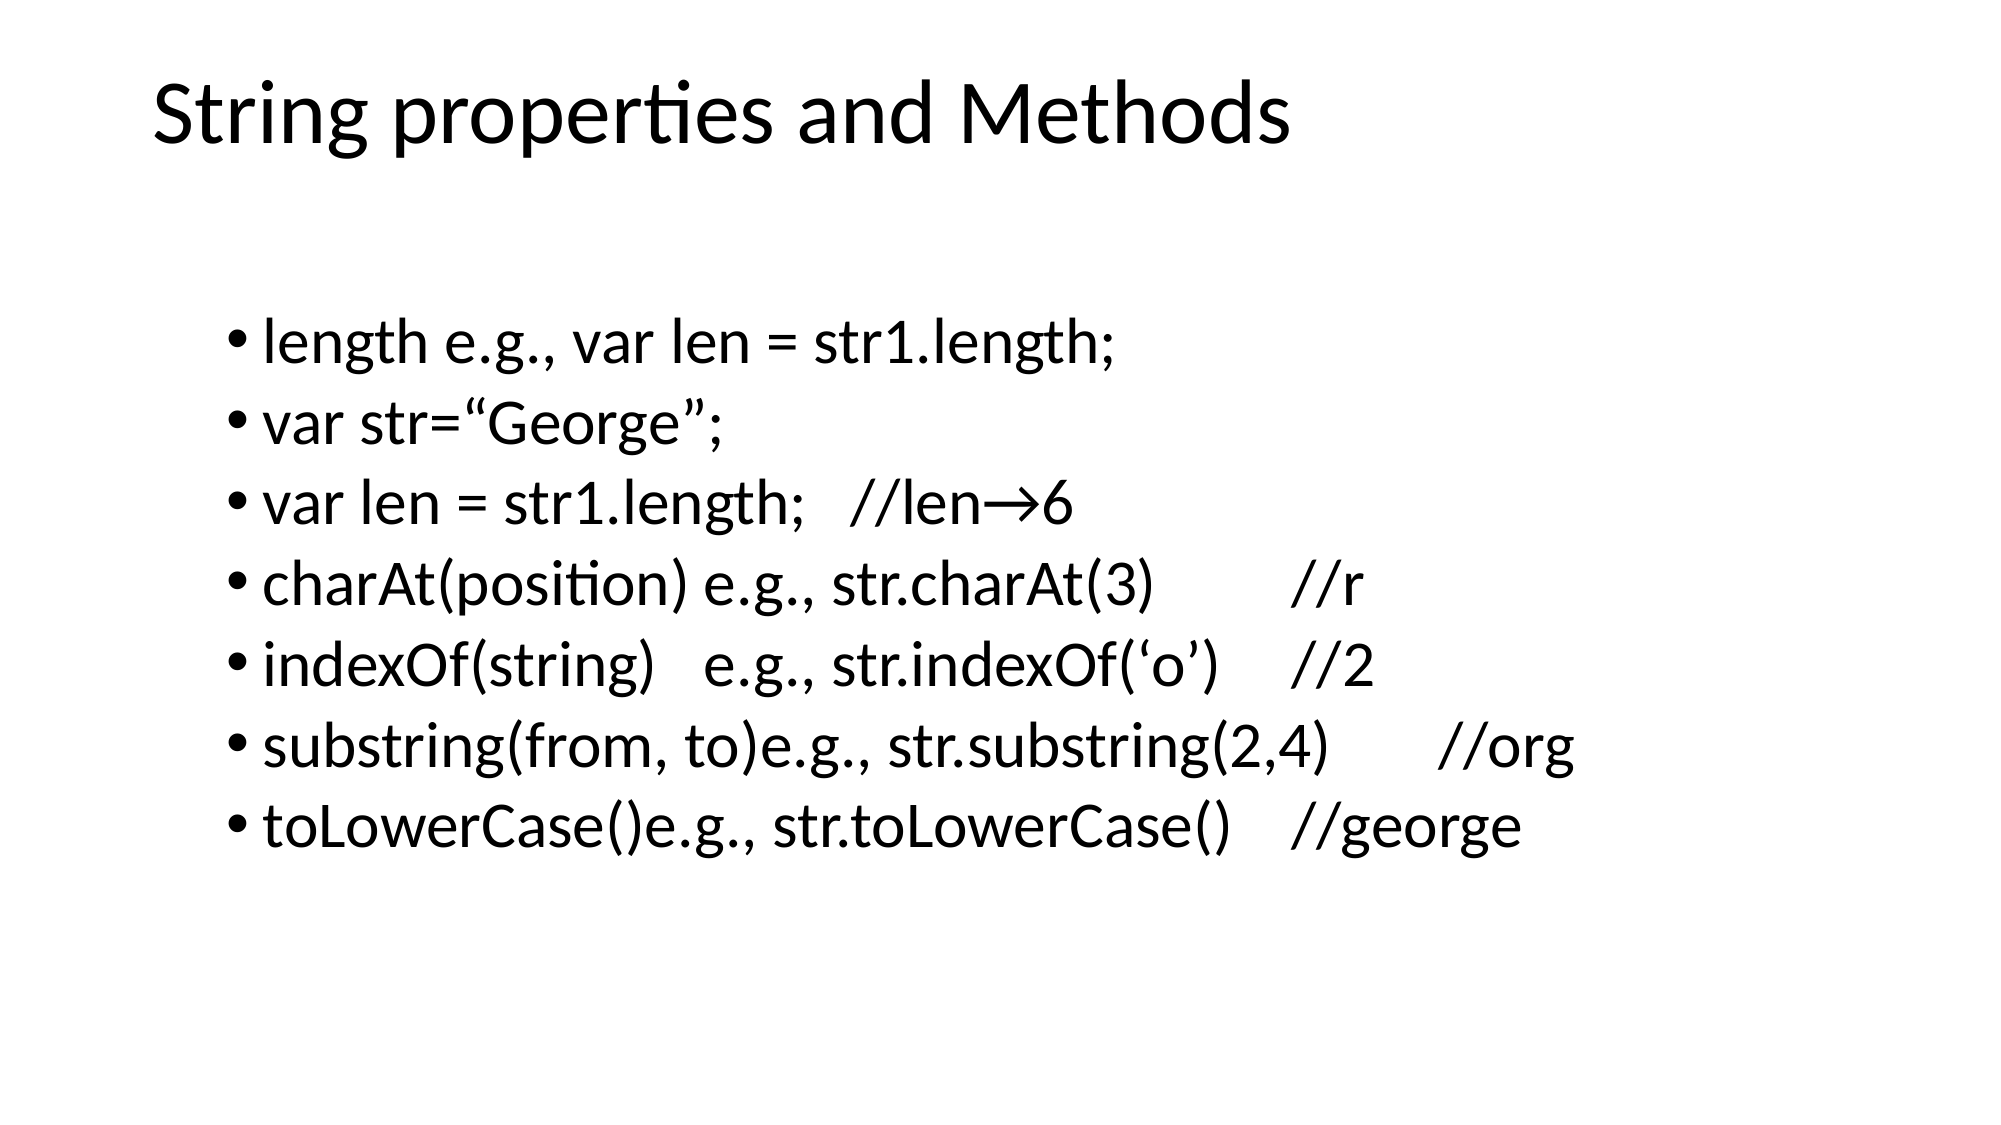

# String properties and Methods
length e.g., var len = str1.length;
var str=“George”;
var len = str1.length;	//len→6
charAt(position)	e.g., str.charAt(3)	//r
indexOf(string)	e.g., str.indexOf(‘o’)	//2
substring(from, to)e.g., str.substring(2,4)	//org
toLowerCase()e.g., str.toLowerCase()	//george